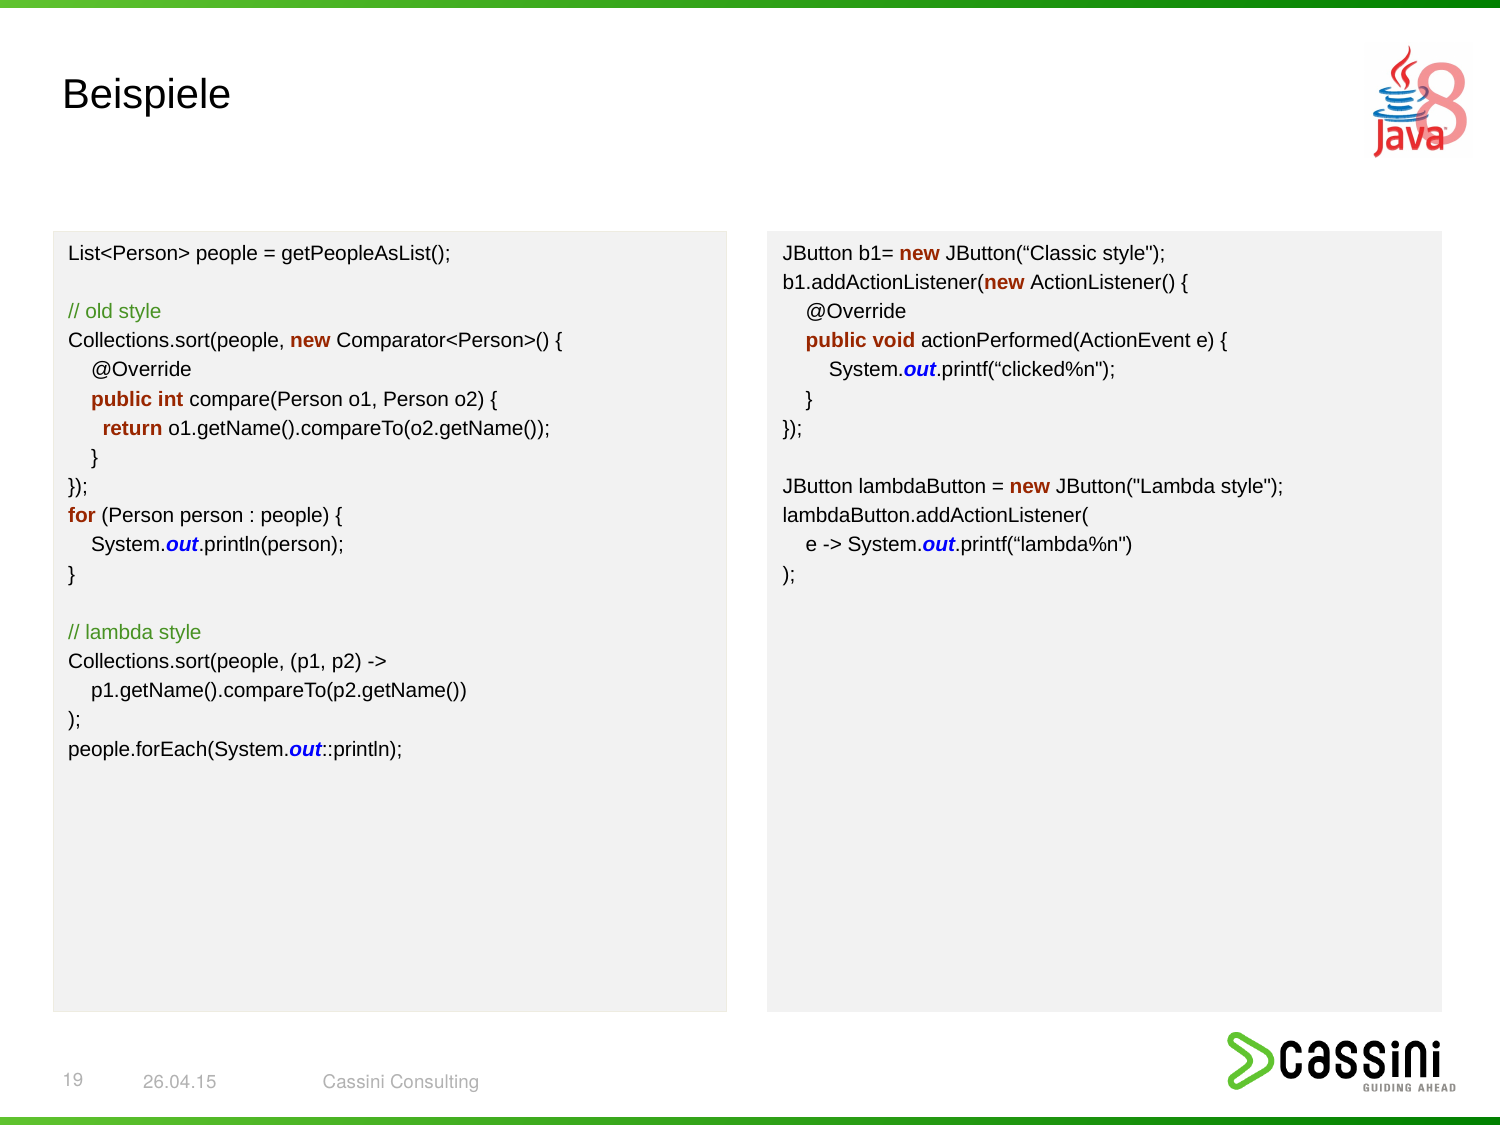

# Beispiele
List<Person> people = getPeopleAsList();

// old style
Collections.sort(people, new Comparator<Person>() {
    @Override
    public int compare(Person o1, Person o2) {
      return o1.getName().compareTo(o2.getName());
    }
});
for (Person person : people) {
    System.out.println(person);
}

// lambda style
Collections.sort(people, (p1, p2) ->
    p1.getName().compareTo(p2.getName())
);
people.forEach(System.out::println);
JButton b1= new JButton(“Classic style");
b1.addActionListener(new ActionListener() {
    @Override
    public void actionPerformed(ActionEvent e) {
        System.out.printf(“clicked%n");
    }
});

JButton lambdaButton = new JButton("Lambda style");
lambdaButton.addActionListener(
    e -> System.out.printf(“lambda%n")
);

19
26.04.15
Cassini Consulting